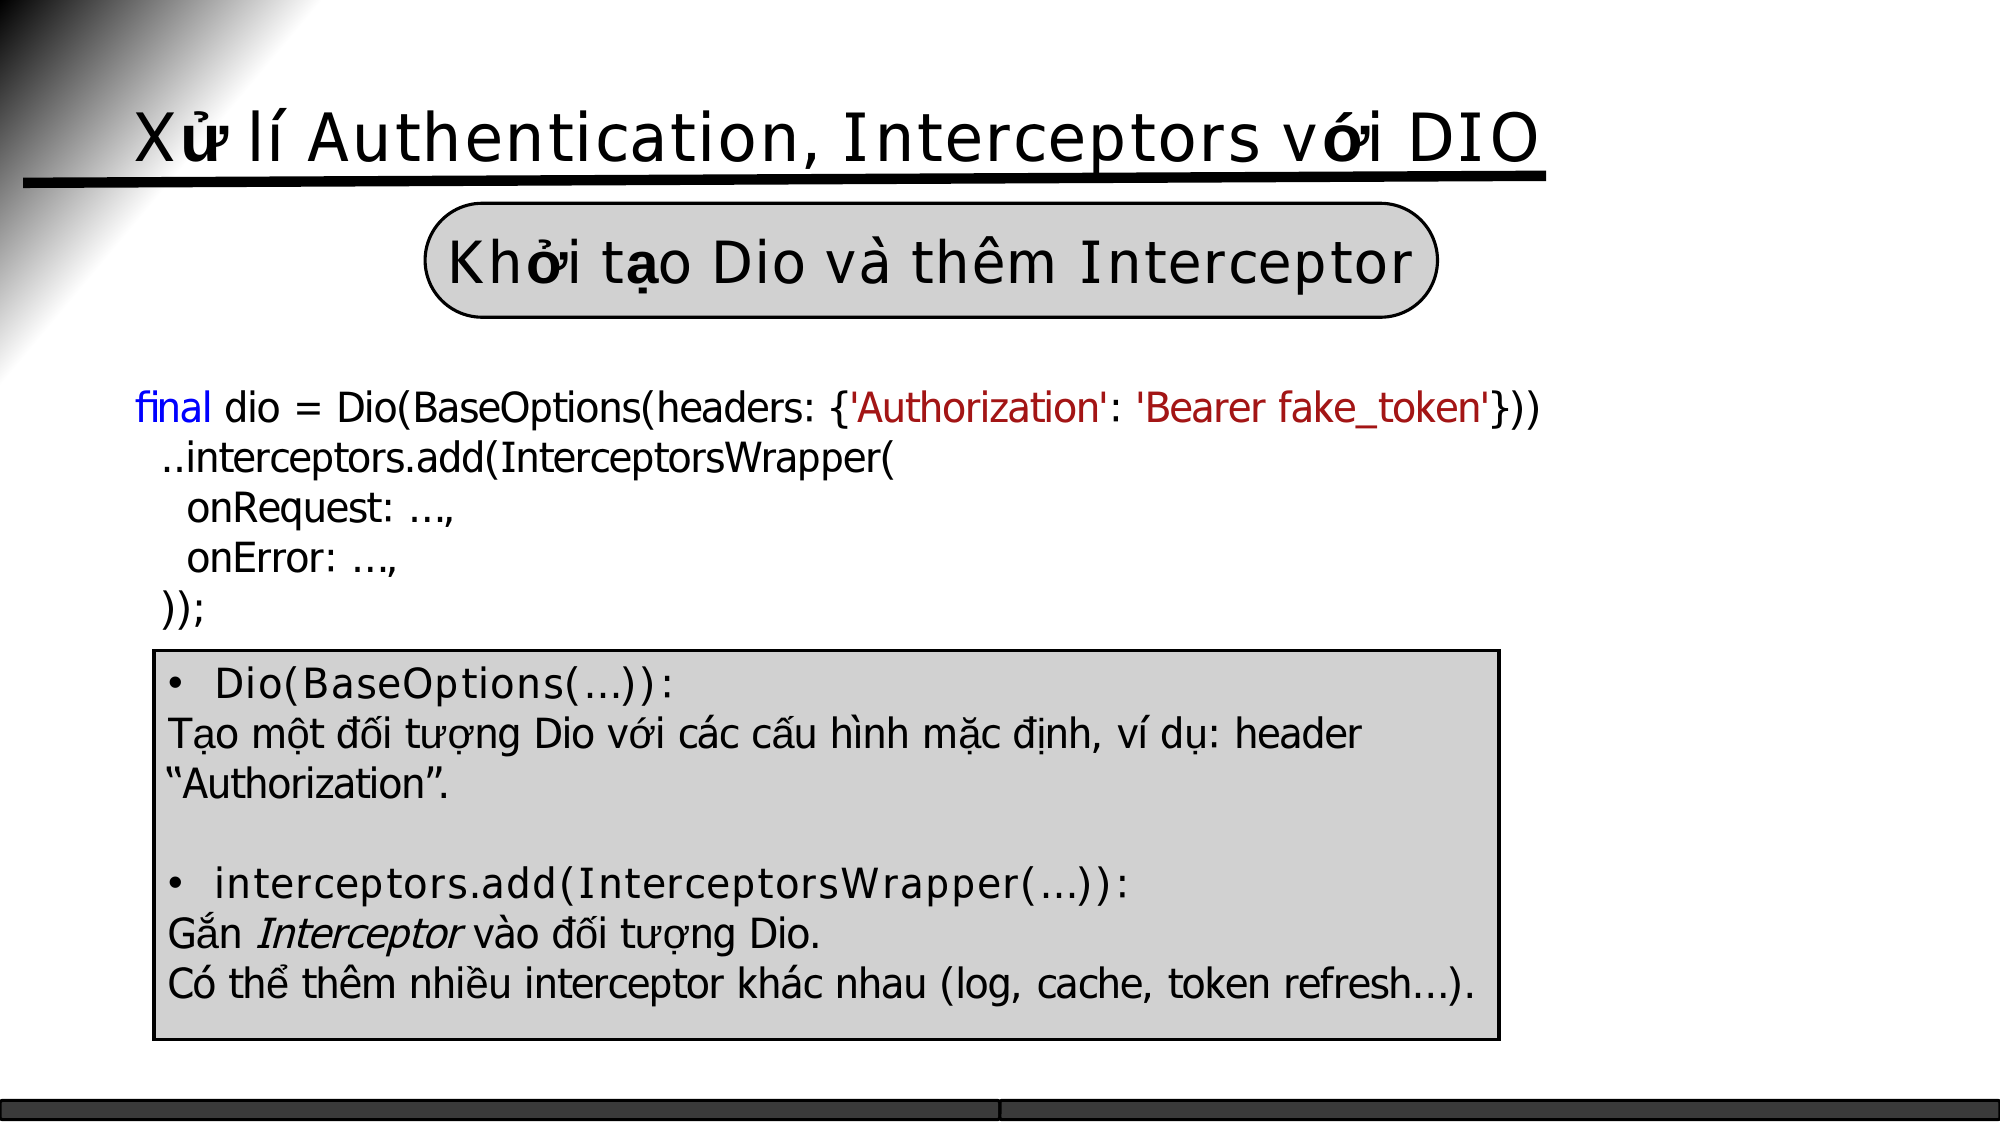

Xử lí Authentication, Interceptors với DIO

Khởi tạo Dio và thêm Interceptor
final dio = Dio(BaseOptions(headers: {'Authorization': 'Bearer fake_token'}))
  ..interceptors.add(InterceptorsWrapper(
    onRequest: ...,
    onError: ...,
  ));

Dio(BaseOptions(...)):
Tạo một đối tượng Dio với các cấu hình mặc định, ví dụ: header “Authorization”.

interceptors.add(InterceptorsWrapper(...)):
Gắn Interceptor vào đối tượng Dio.
Có thể thêm nhiều interceptor khác nhau (log, cache, token refresh...).